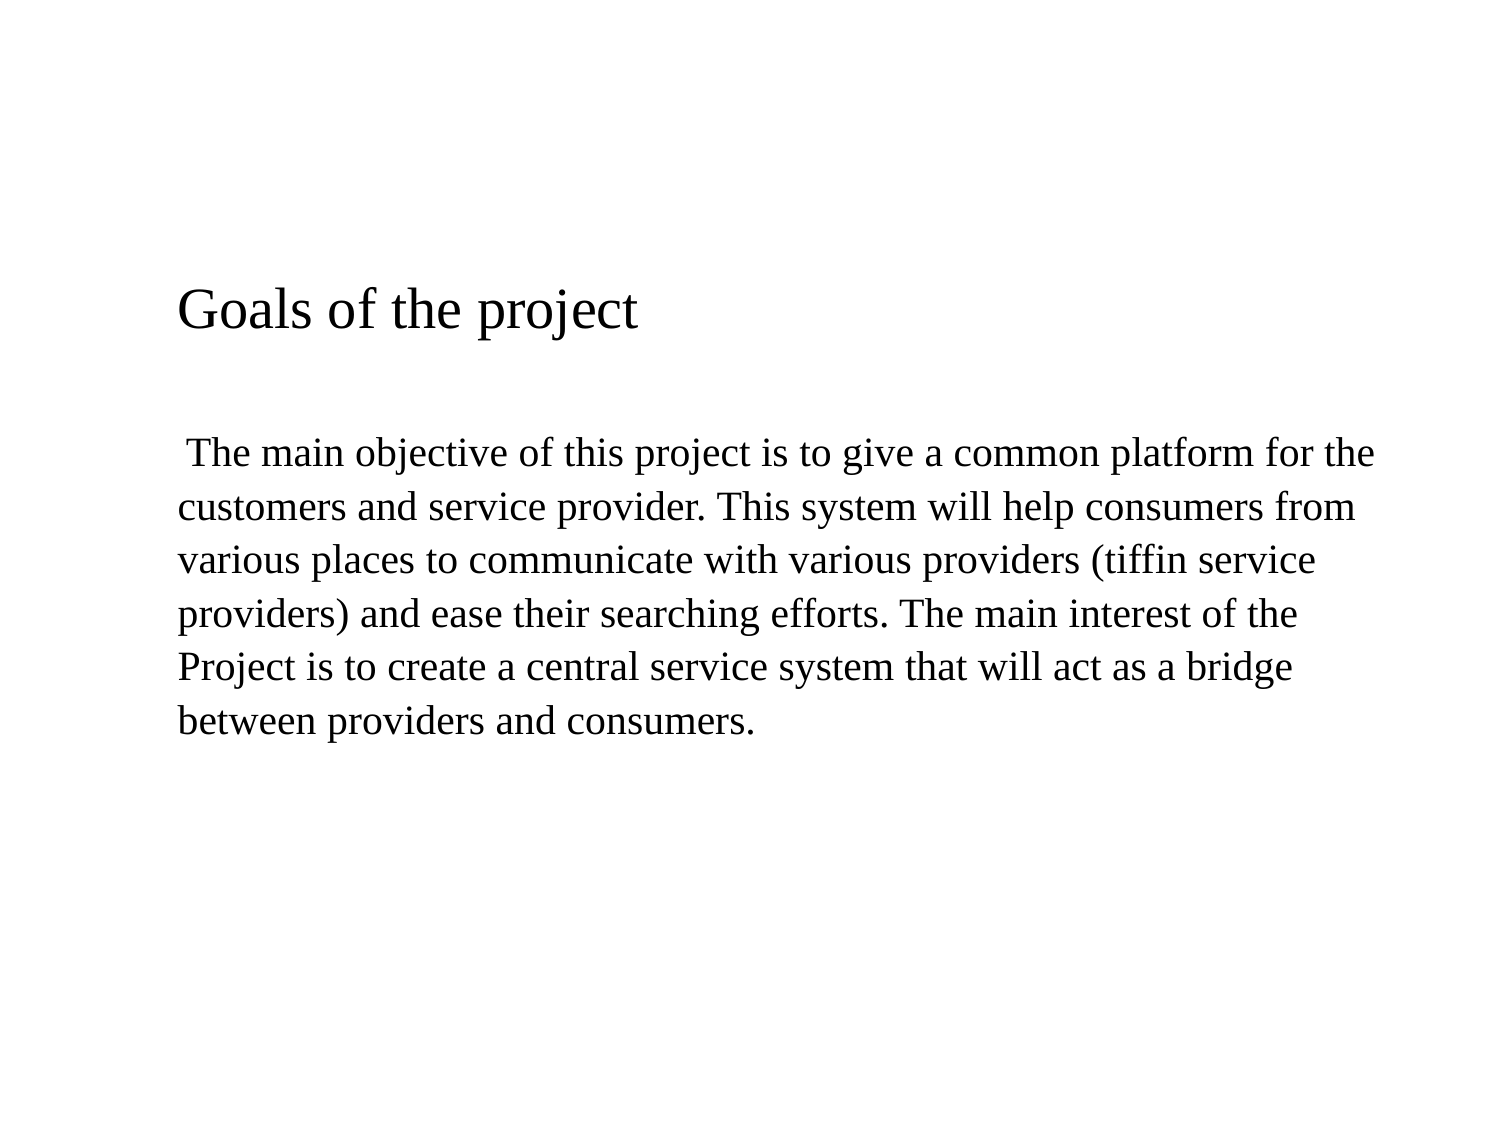

#
Goals of the project

 The main objective of this project is to give a common platform for the customers and service provider. This system will help consumers from various places to communicate with various providers (tiffin service providers) and ease their searching efforts. The main interest of the Project is to create a central service system that will act as a bridge between providers and consumers.